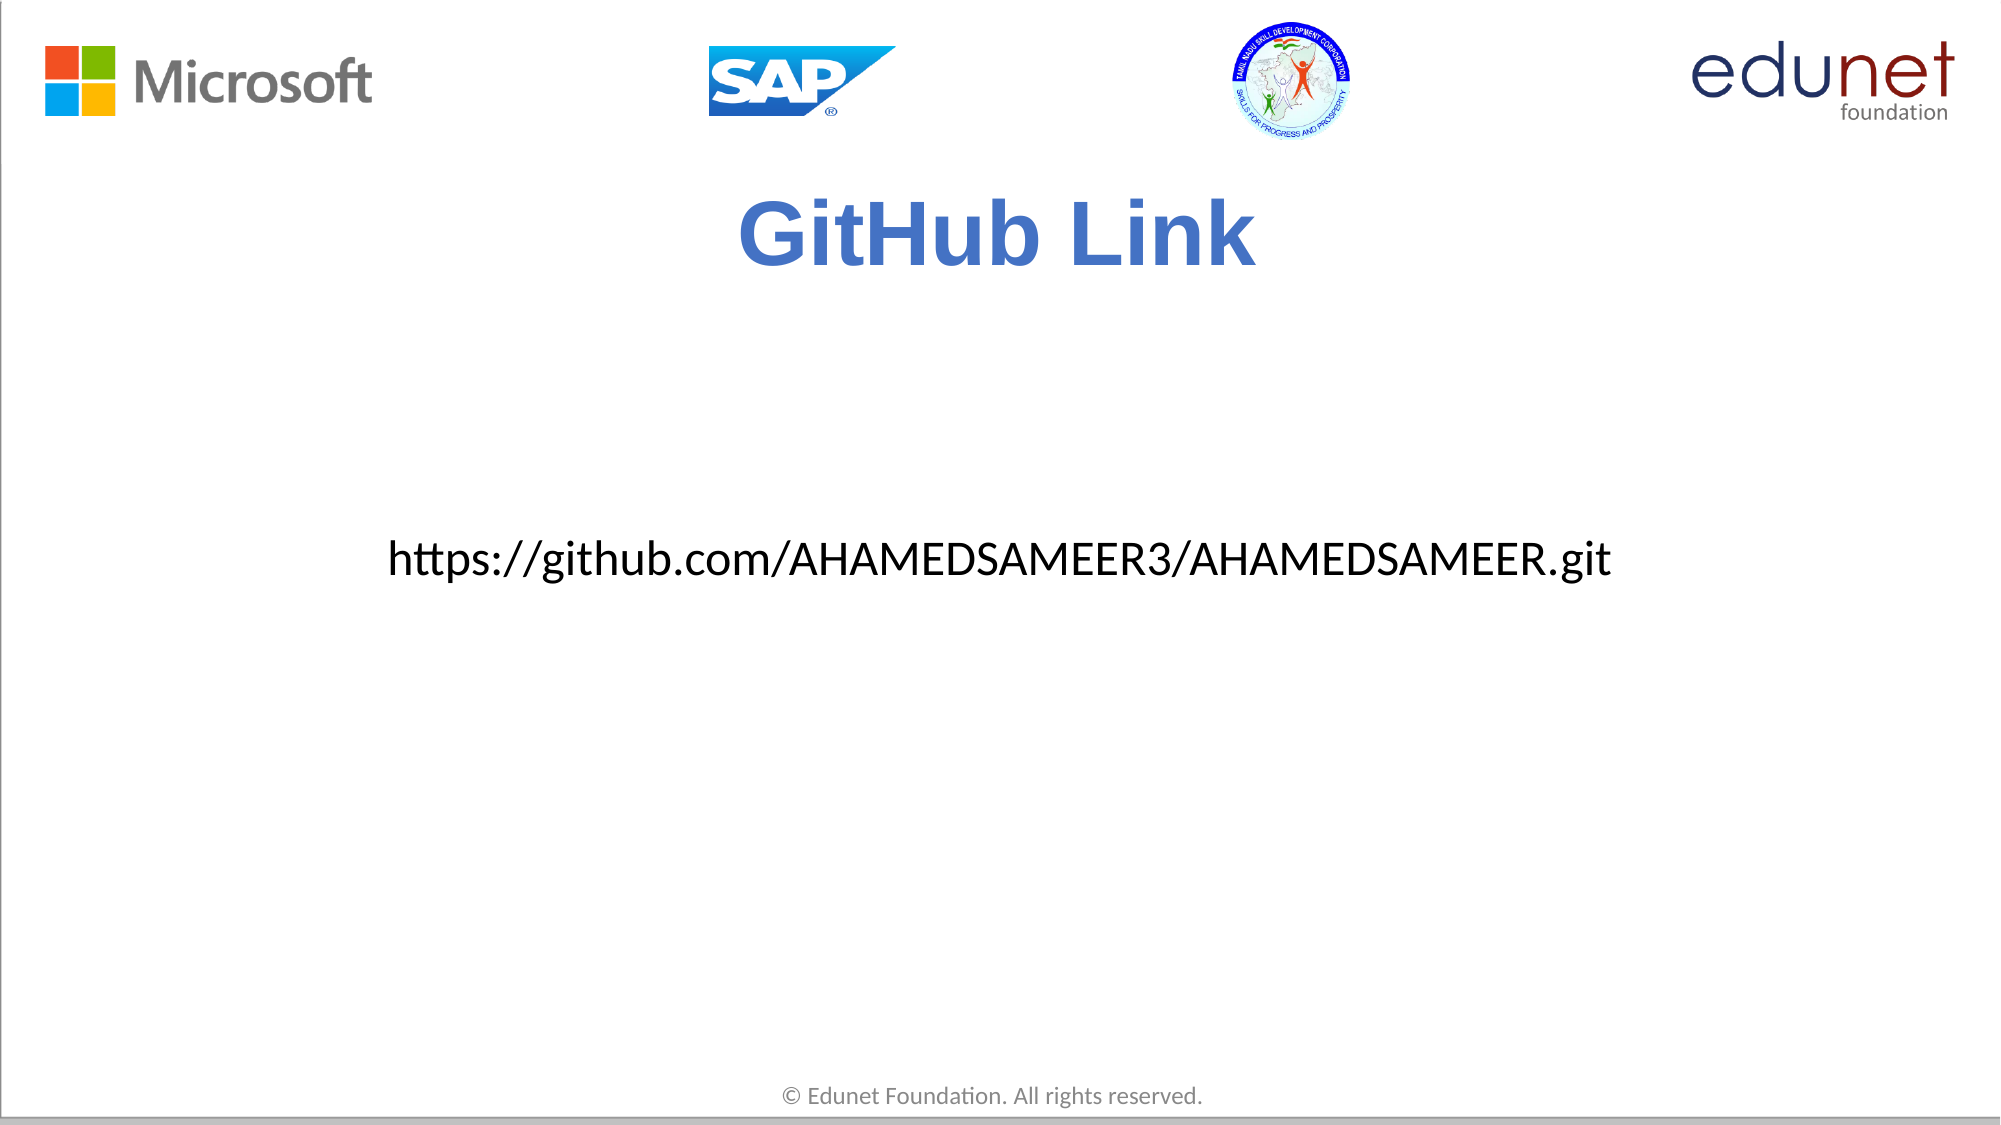

# GitHub Link
https://github.com/AHAMEDSAMEER3/AHAMEDSAMEER.git
© Edunet Foundation. All rights reserved.